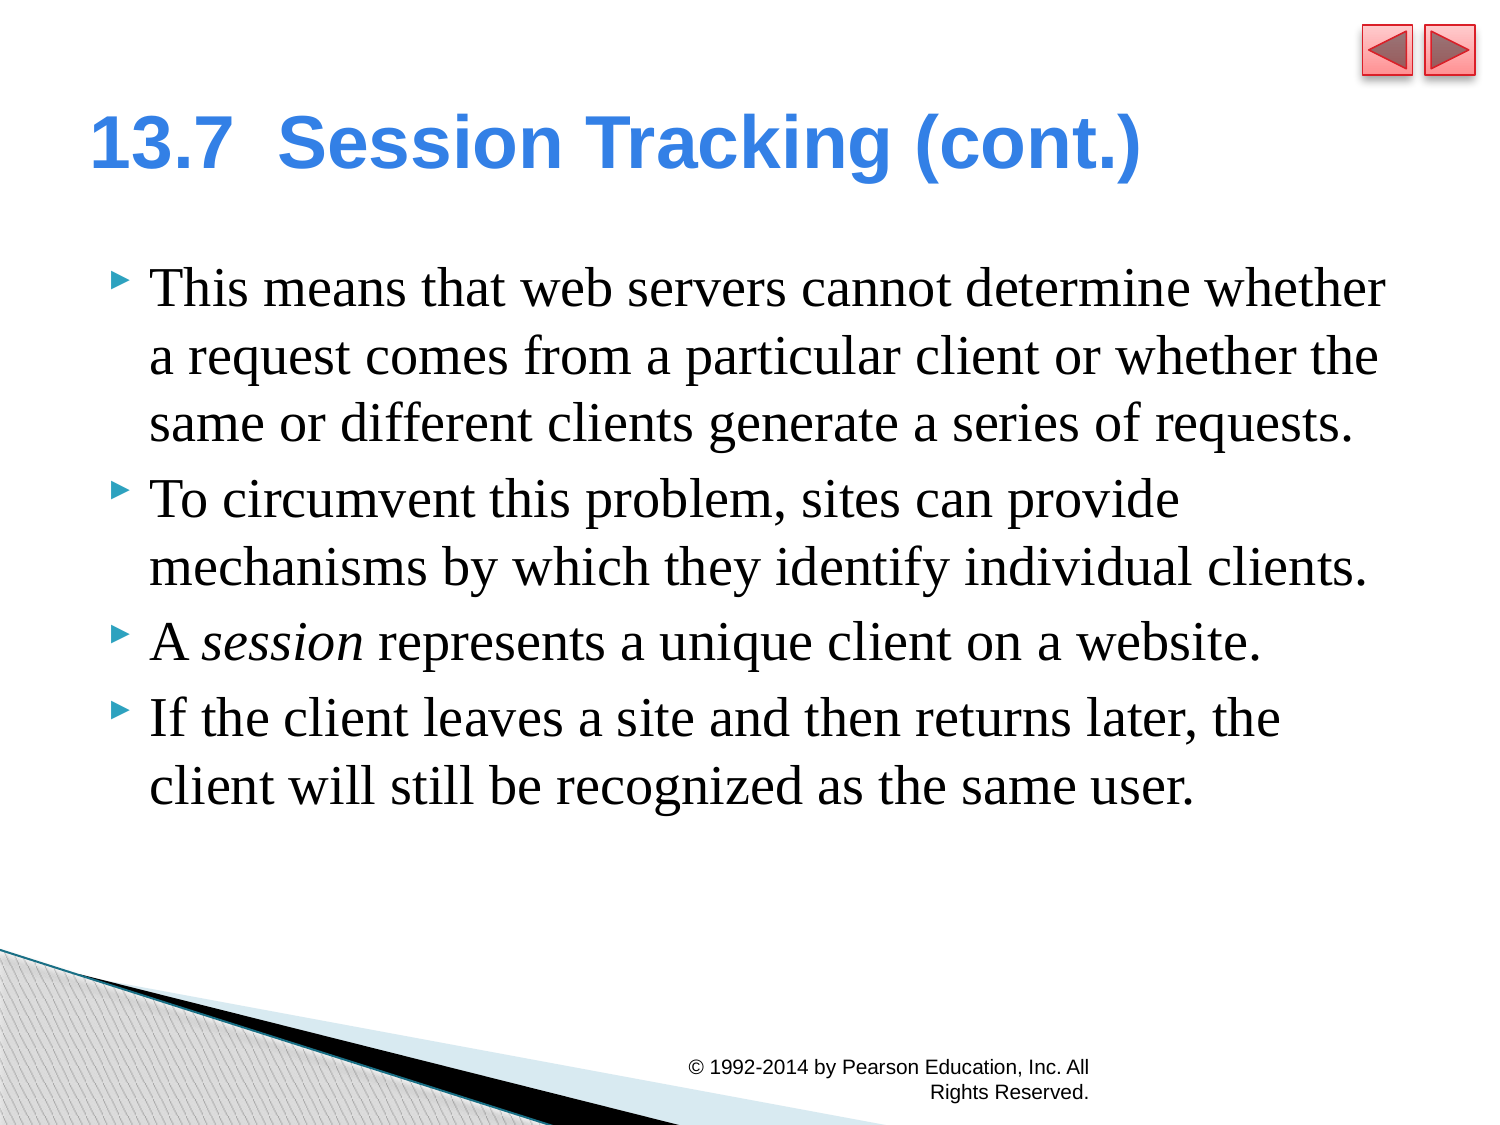

# 13.7  Session Tracking (cont.)
This means that web servers cannot determine whether a request comes from a particular client or whether the same or different clients generate a series of requests.
To circumvent this problem, sites can provide mechanisms by which they identify individual clients.
A session represents a unique client on a website.
If the client leaves a site and then returns later, the client will still be recognized as the same user.
© 1992-2014 by Pearson Education, Inc. All Rights Reserved.